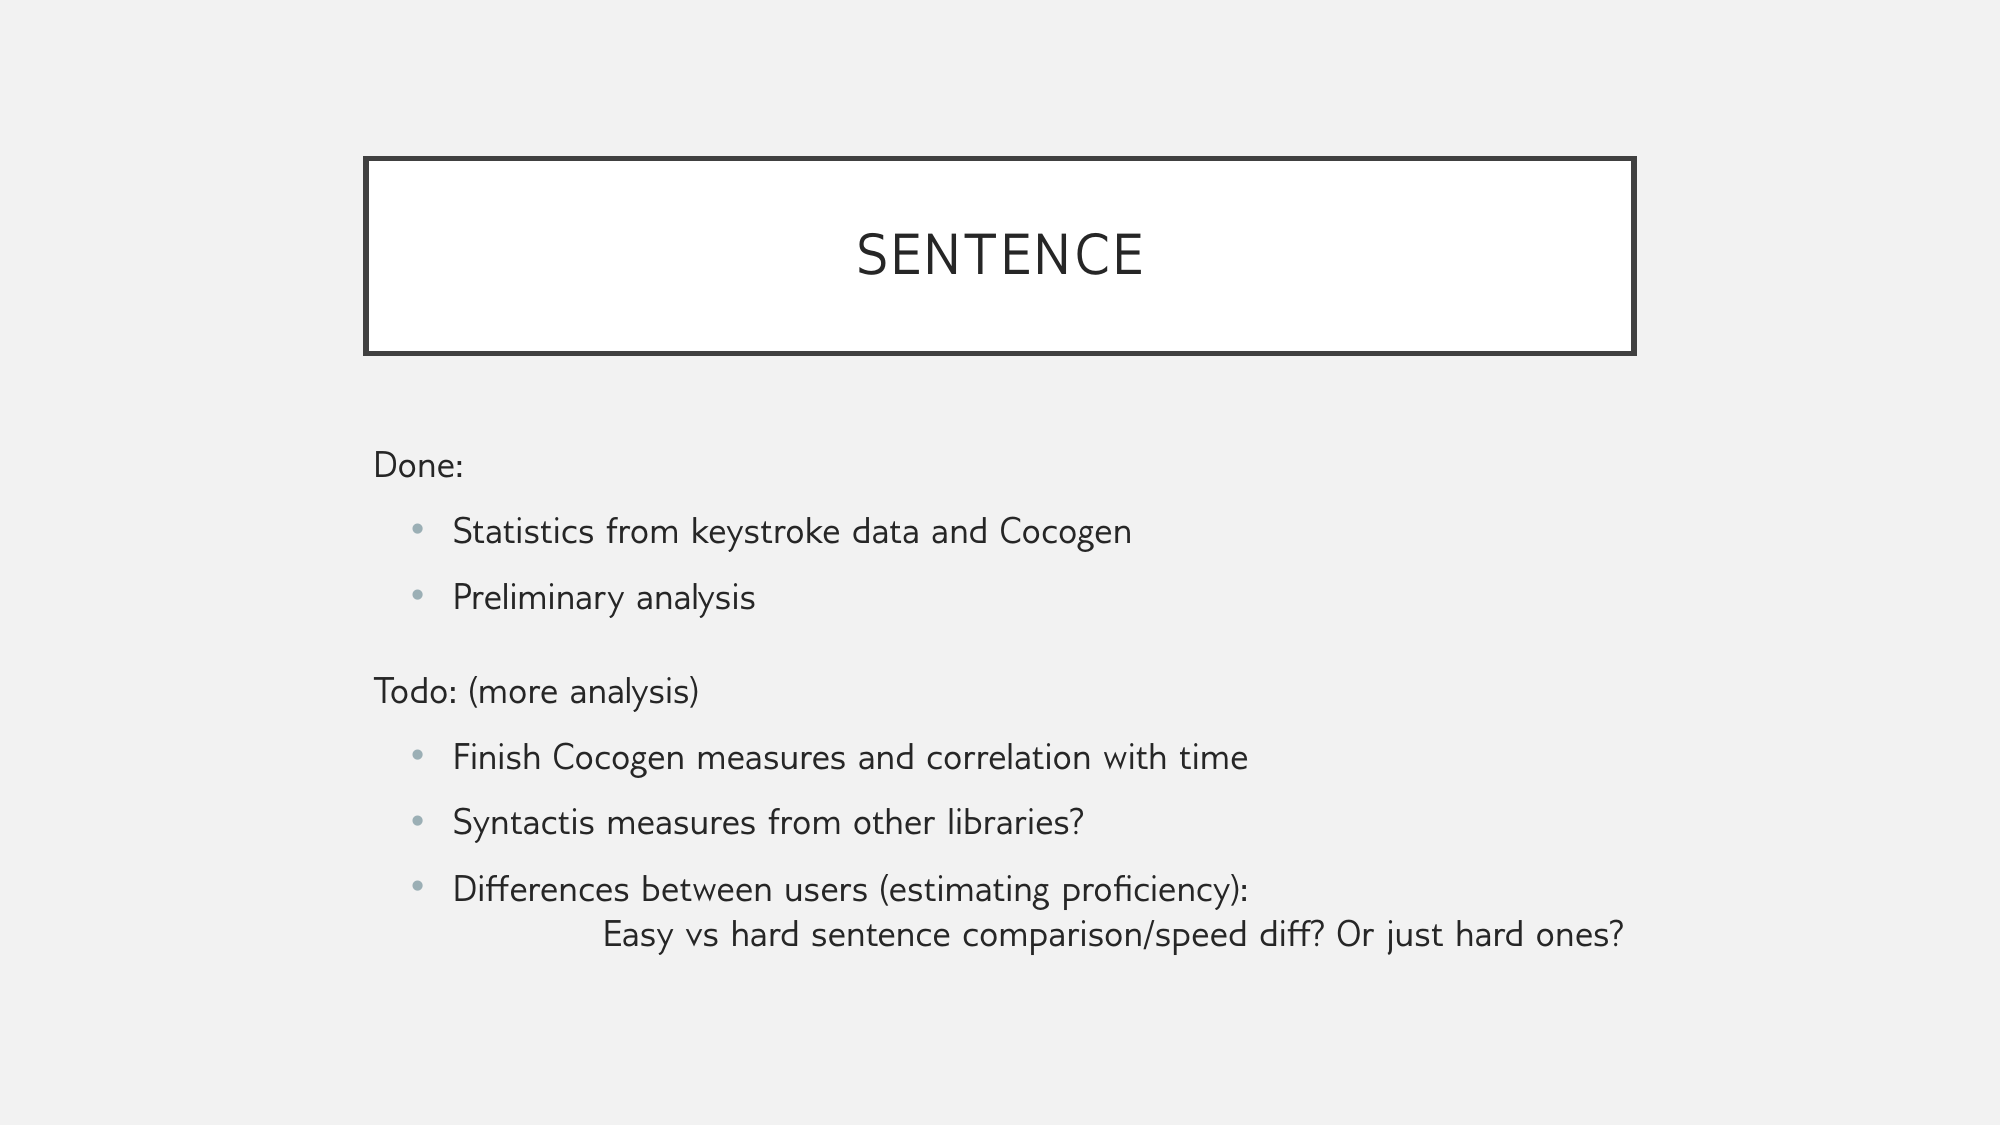

# Sentence
Done:
Statistics from keystroke data and Cocogen
Preliminary analysis

Todo: (more analysis)
Finish Cocogen measures and correlation with time
Syntactis measures from other libraries?
Differences between users (estimating proficiency):
	Easy vs hard sentence comparison/speed diff? Or just hard ones?